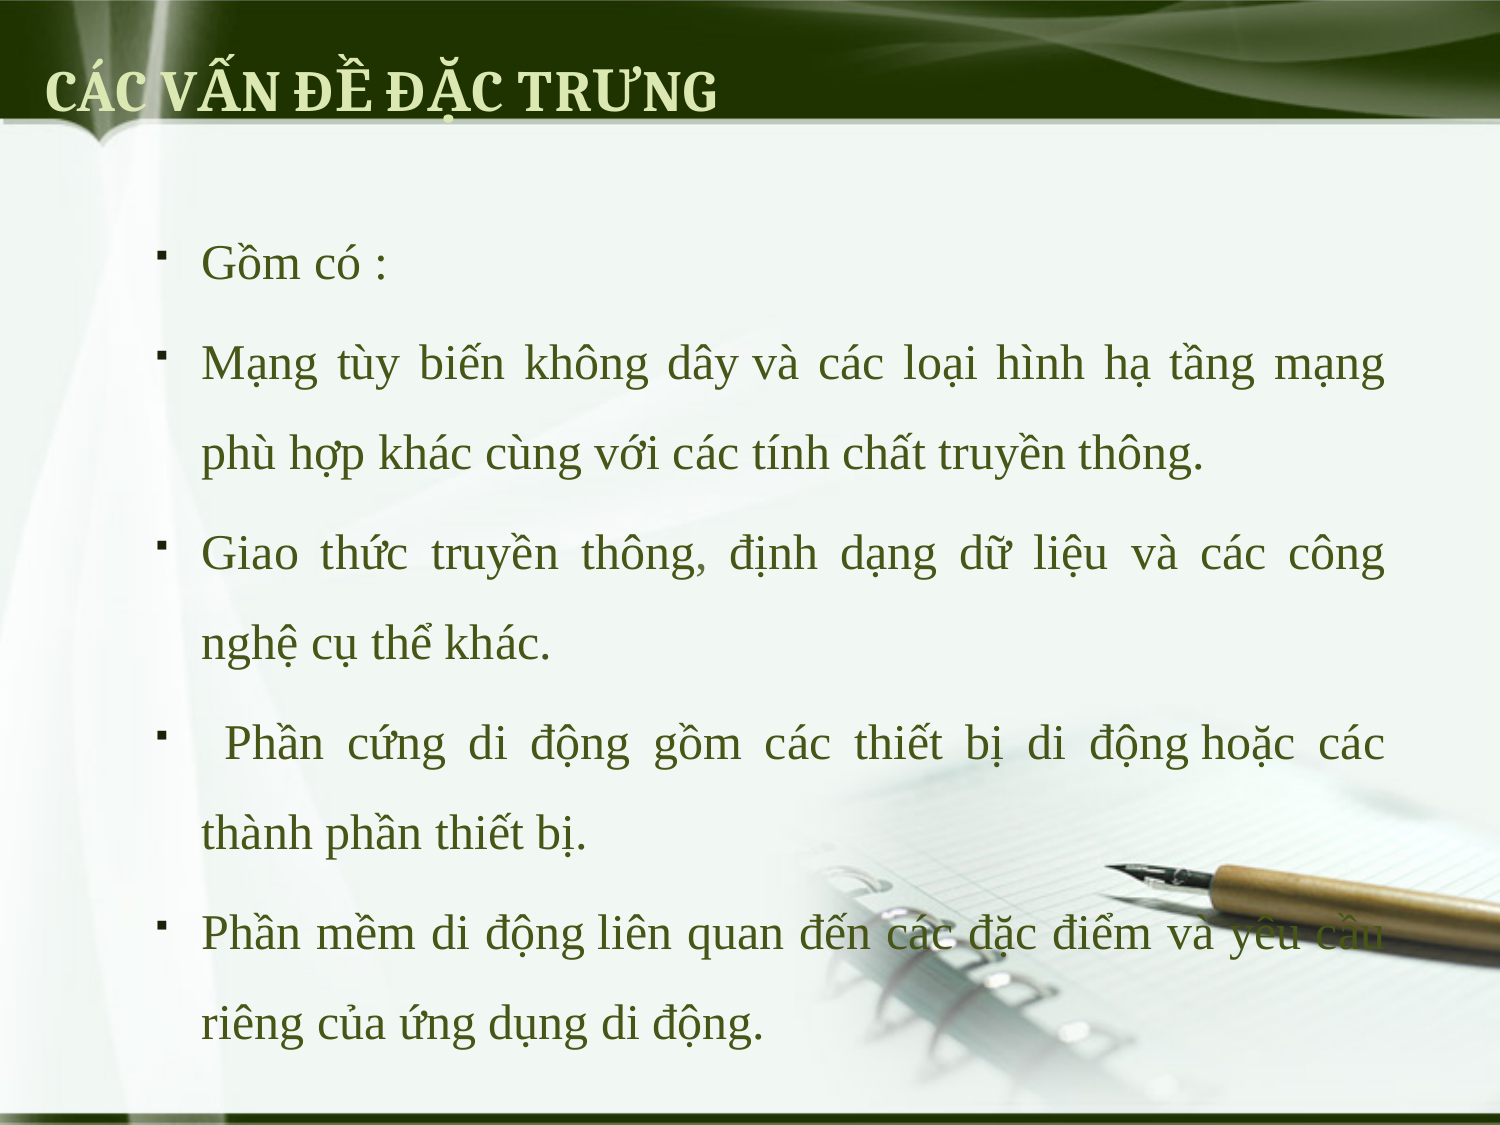

# CÁC VẤN ĐỀ ĐẶC TRƯNG
Gồm có :
Mạng tùy biến không dây và các loại hình hạ tầng mạng phù hợp khác cùng với các tính chất truyền thông.
Giao thức truyền thông, định dạng dữ liệu và các công nghệ cụ thể khác.
 Phần cứng di động gồm các thiết bị di động hoặc các thành phần thiết bị.
Phần mềm di động liên quan đến các đặc điểm và yêu cầu riêng của ứng dụng di động.